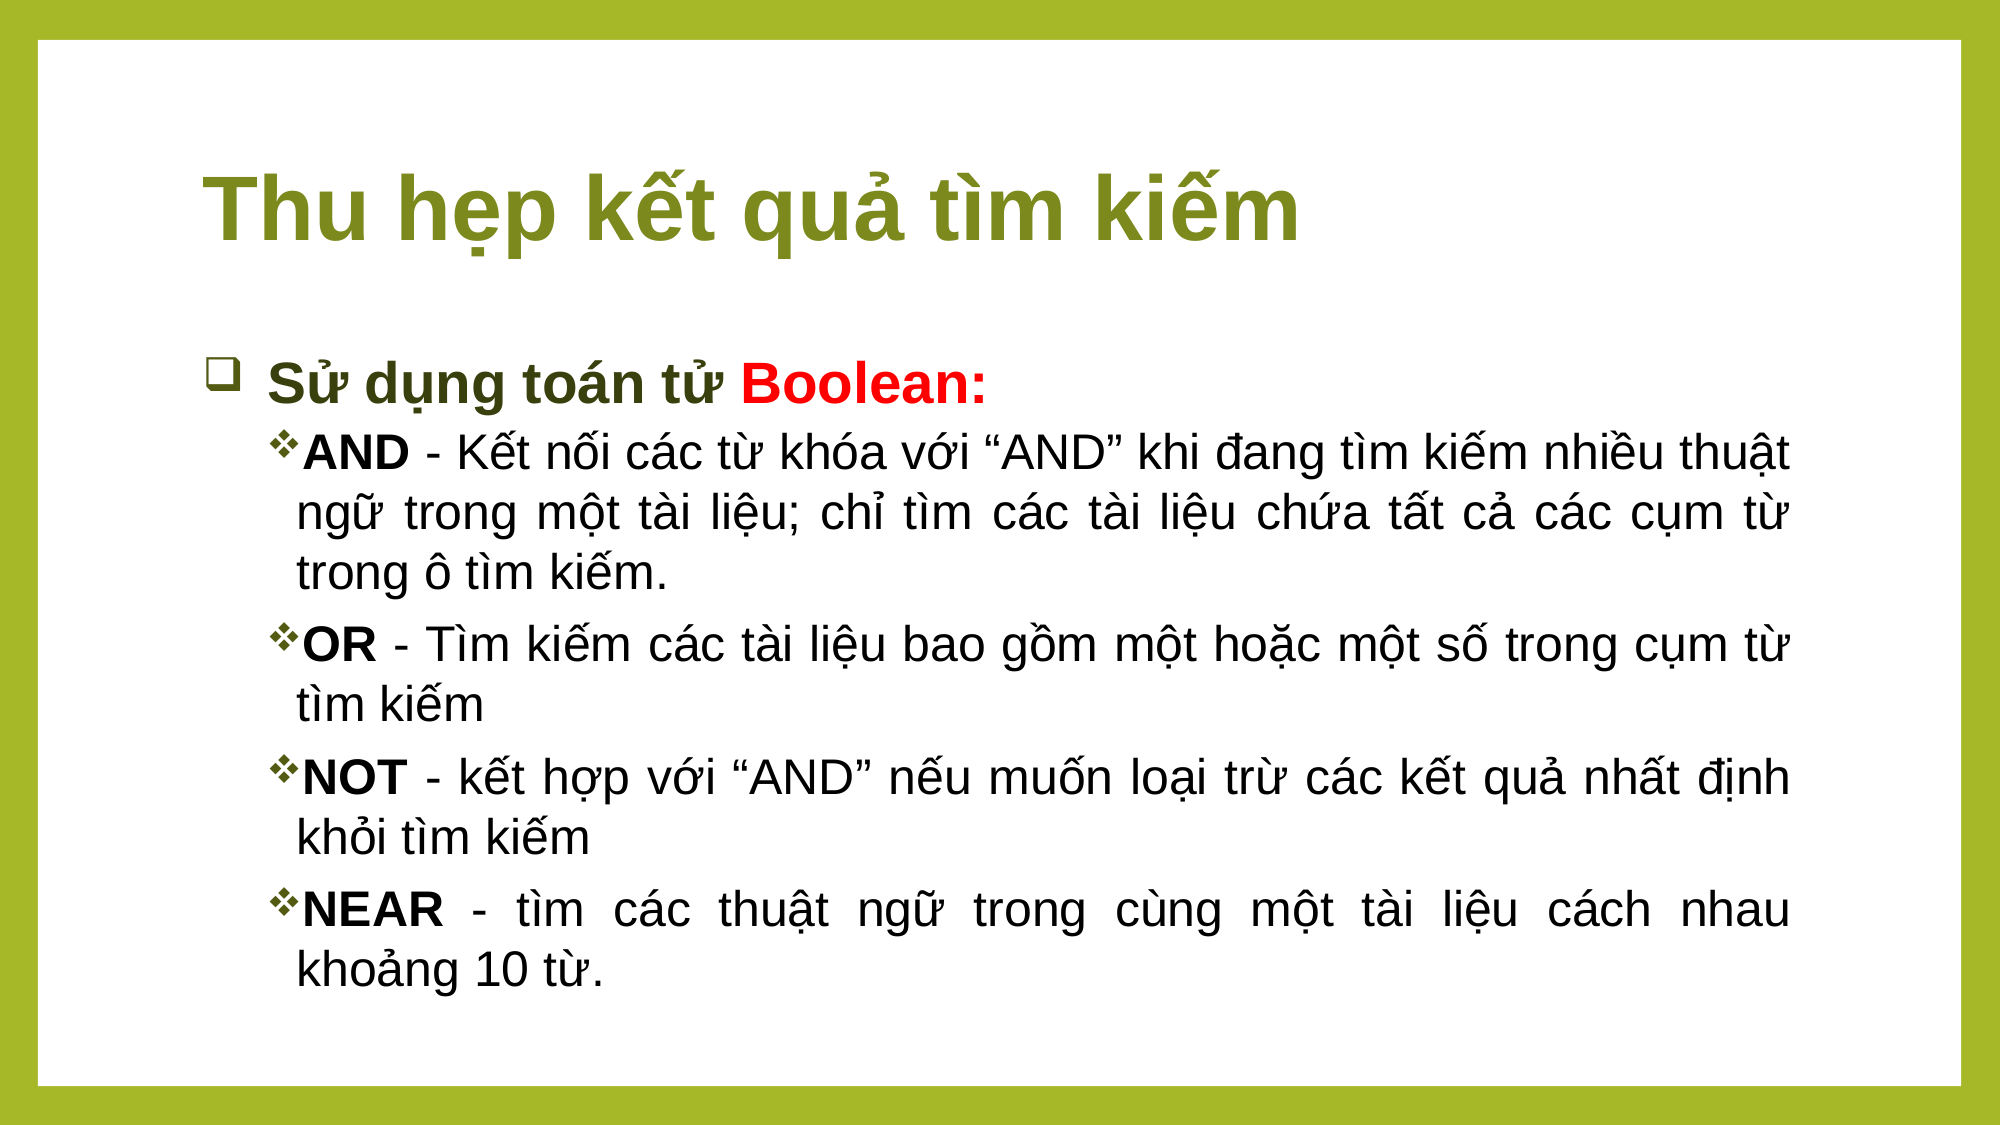

# Thu hẹp kết quả tìm kiếm
Sử dụng toán tử Boolean:
AND - Kết nối các từ khóa với “AND” khi đang tìm kiếm nhiều thuật ngữ trong một tài liệu; chỉ tìm các tài liệu chứa tất cả các cụm từ trong ô tìm kiếm.
OR - Tìm kiếm các tài liệu bao gồm một hoặc một số trong cụm từ tìm kiếm
NOT - kết hợp với “AND” nếu muốn loại trừ các kết quả nhất định khỏi tìm kiếm
NEAR - tìm các thuật ngữ trong cùng một tài liệu cách nhau khoảng 10 từ.